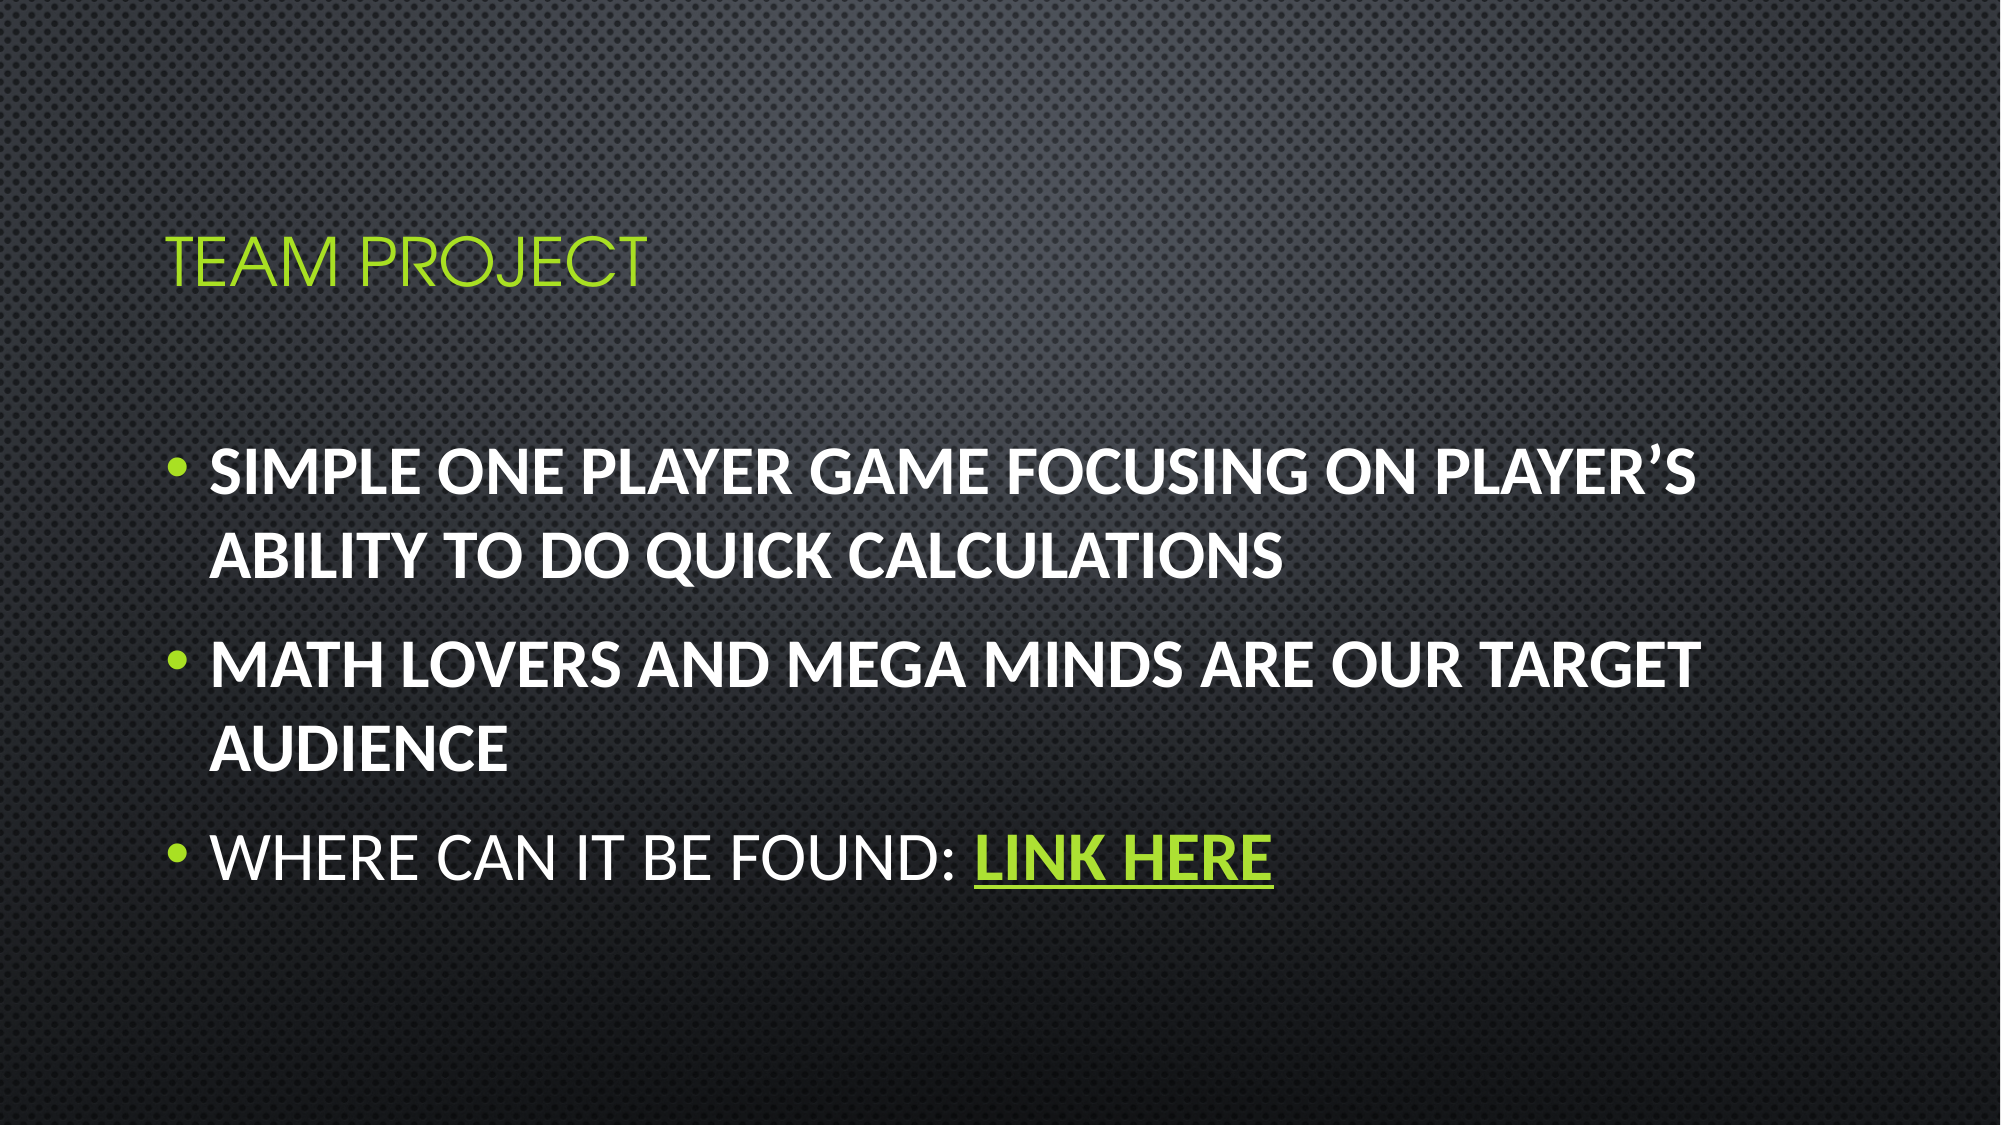

# Team project
Simple one player game focusing on player’s ability to do quick calculations
Math lovers and mega minds are our target audience
Where can it be found: link here